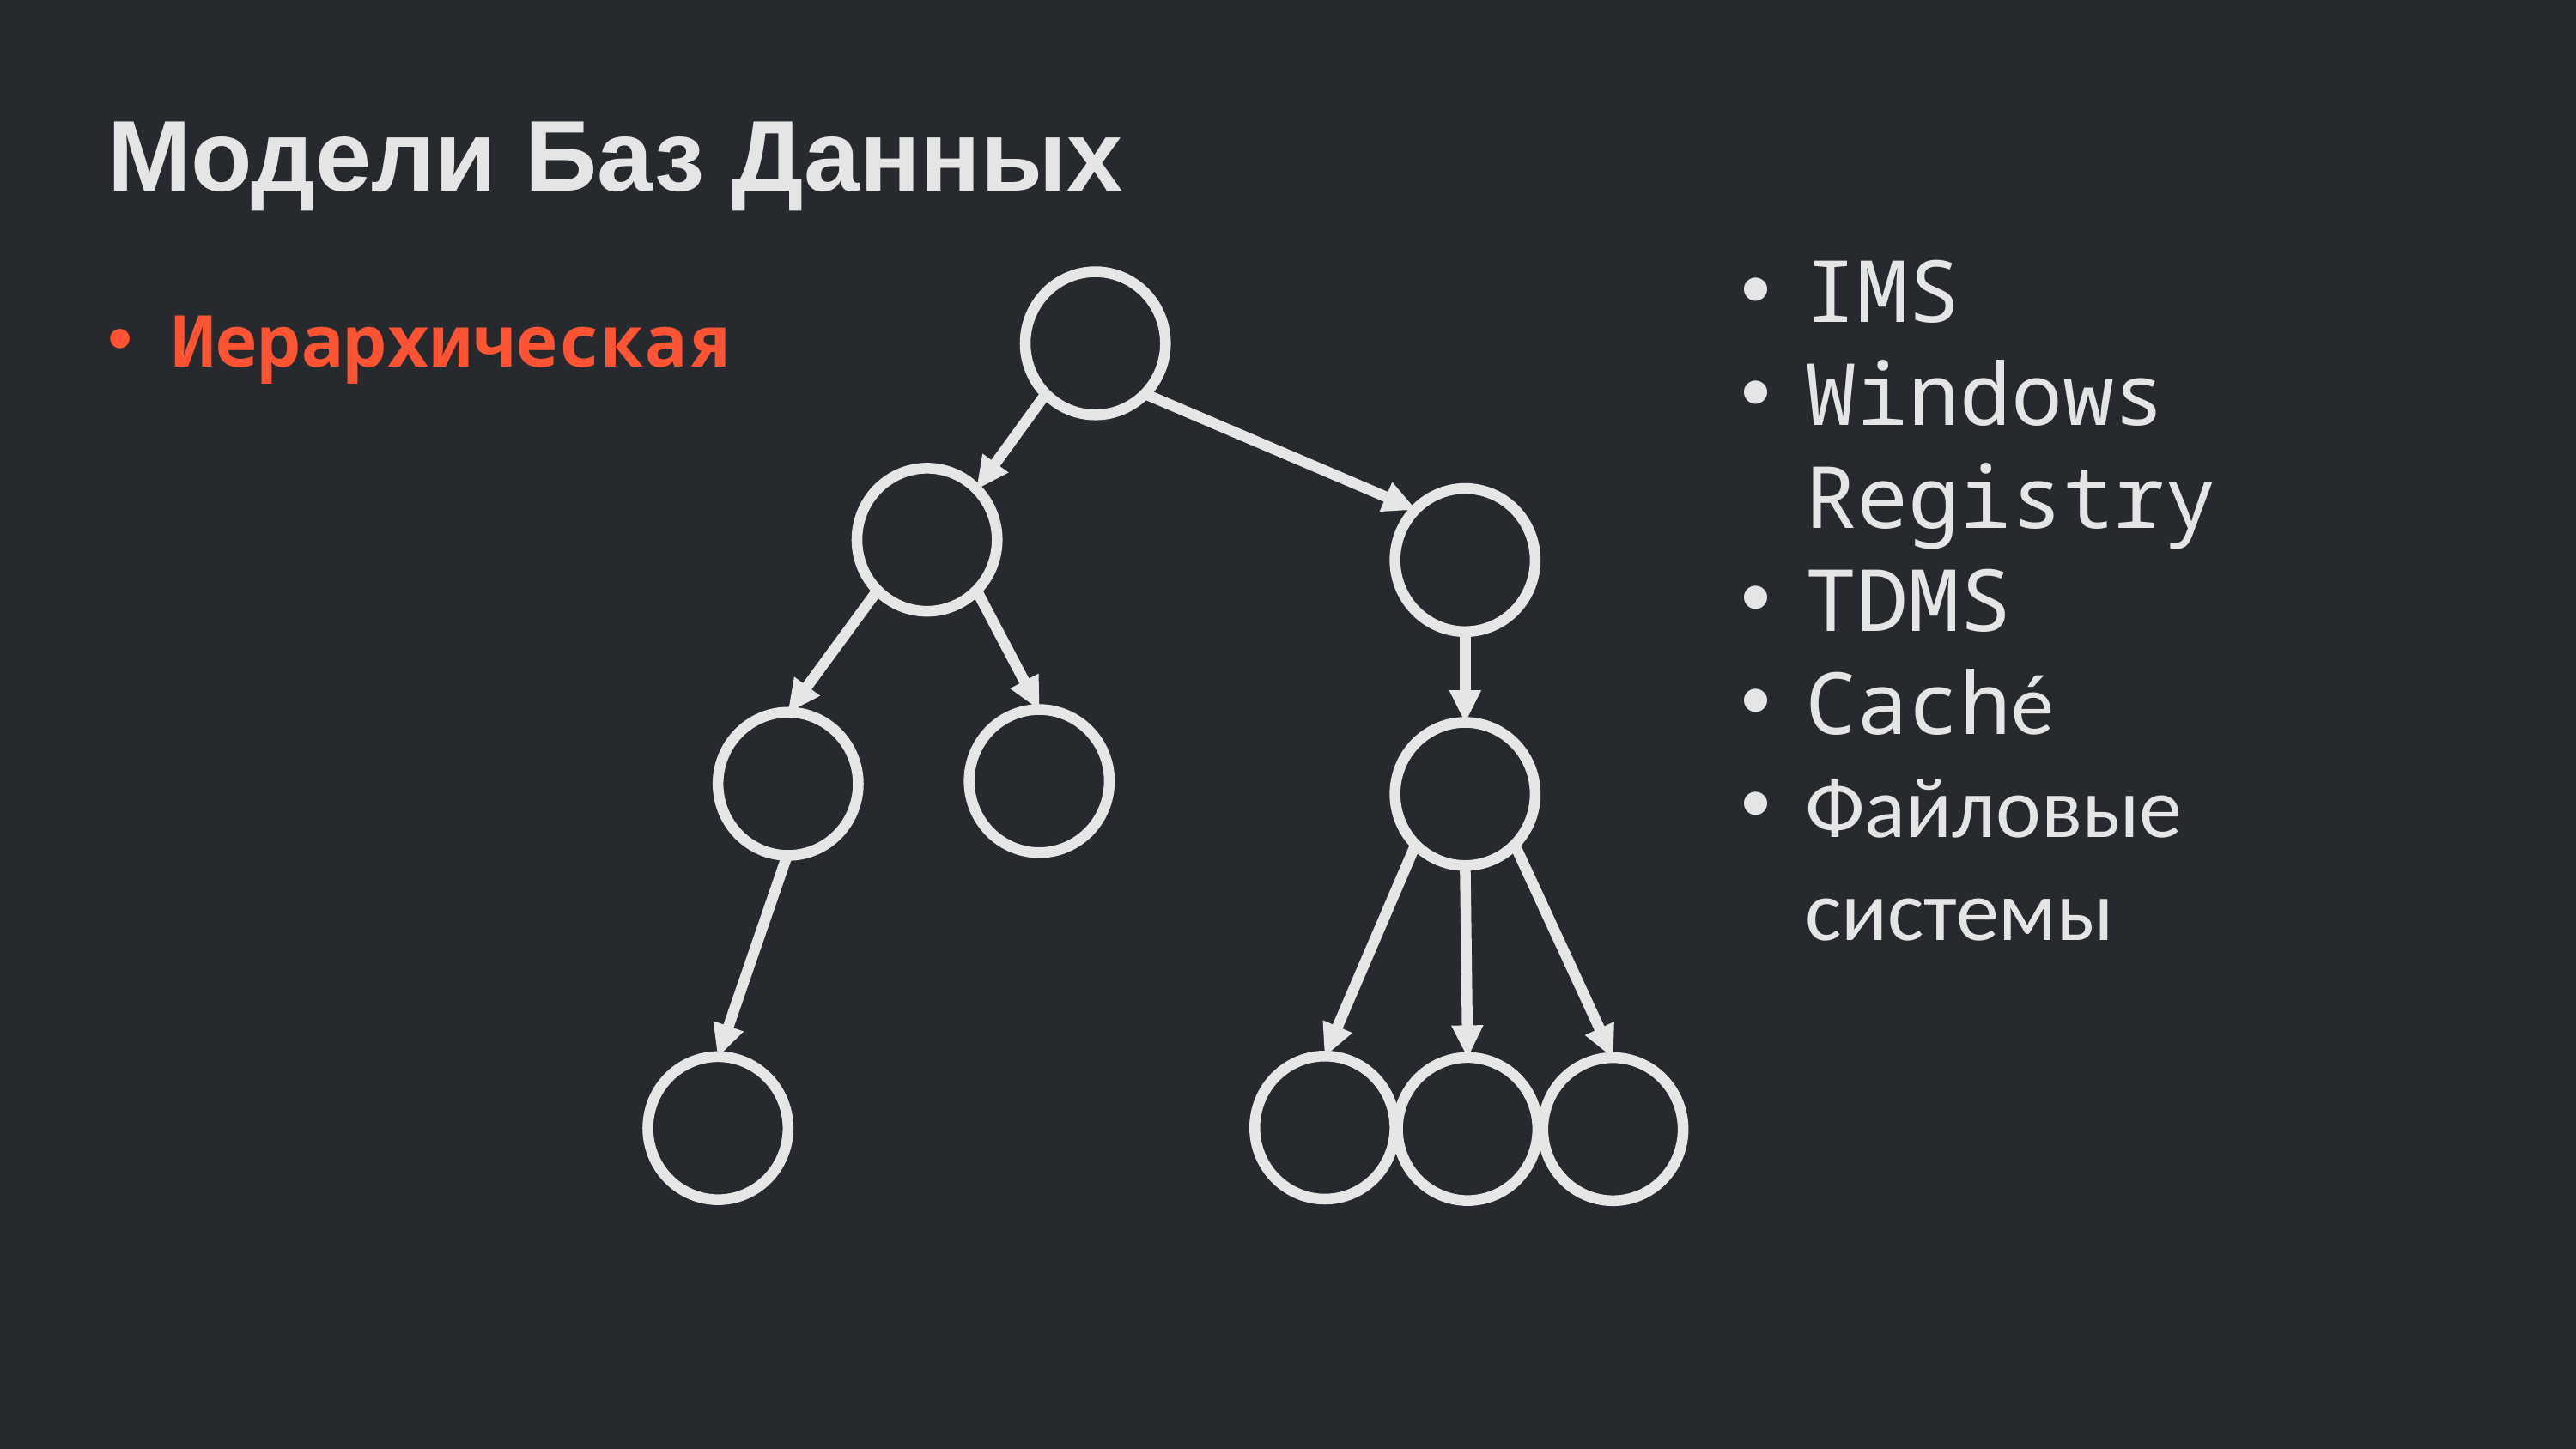

Модели Баз Данных

IMS
Windows Registry
TDMS
Caché
Файловые системы

Иерархическая